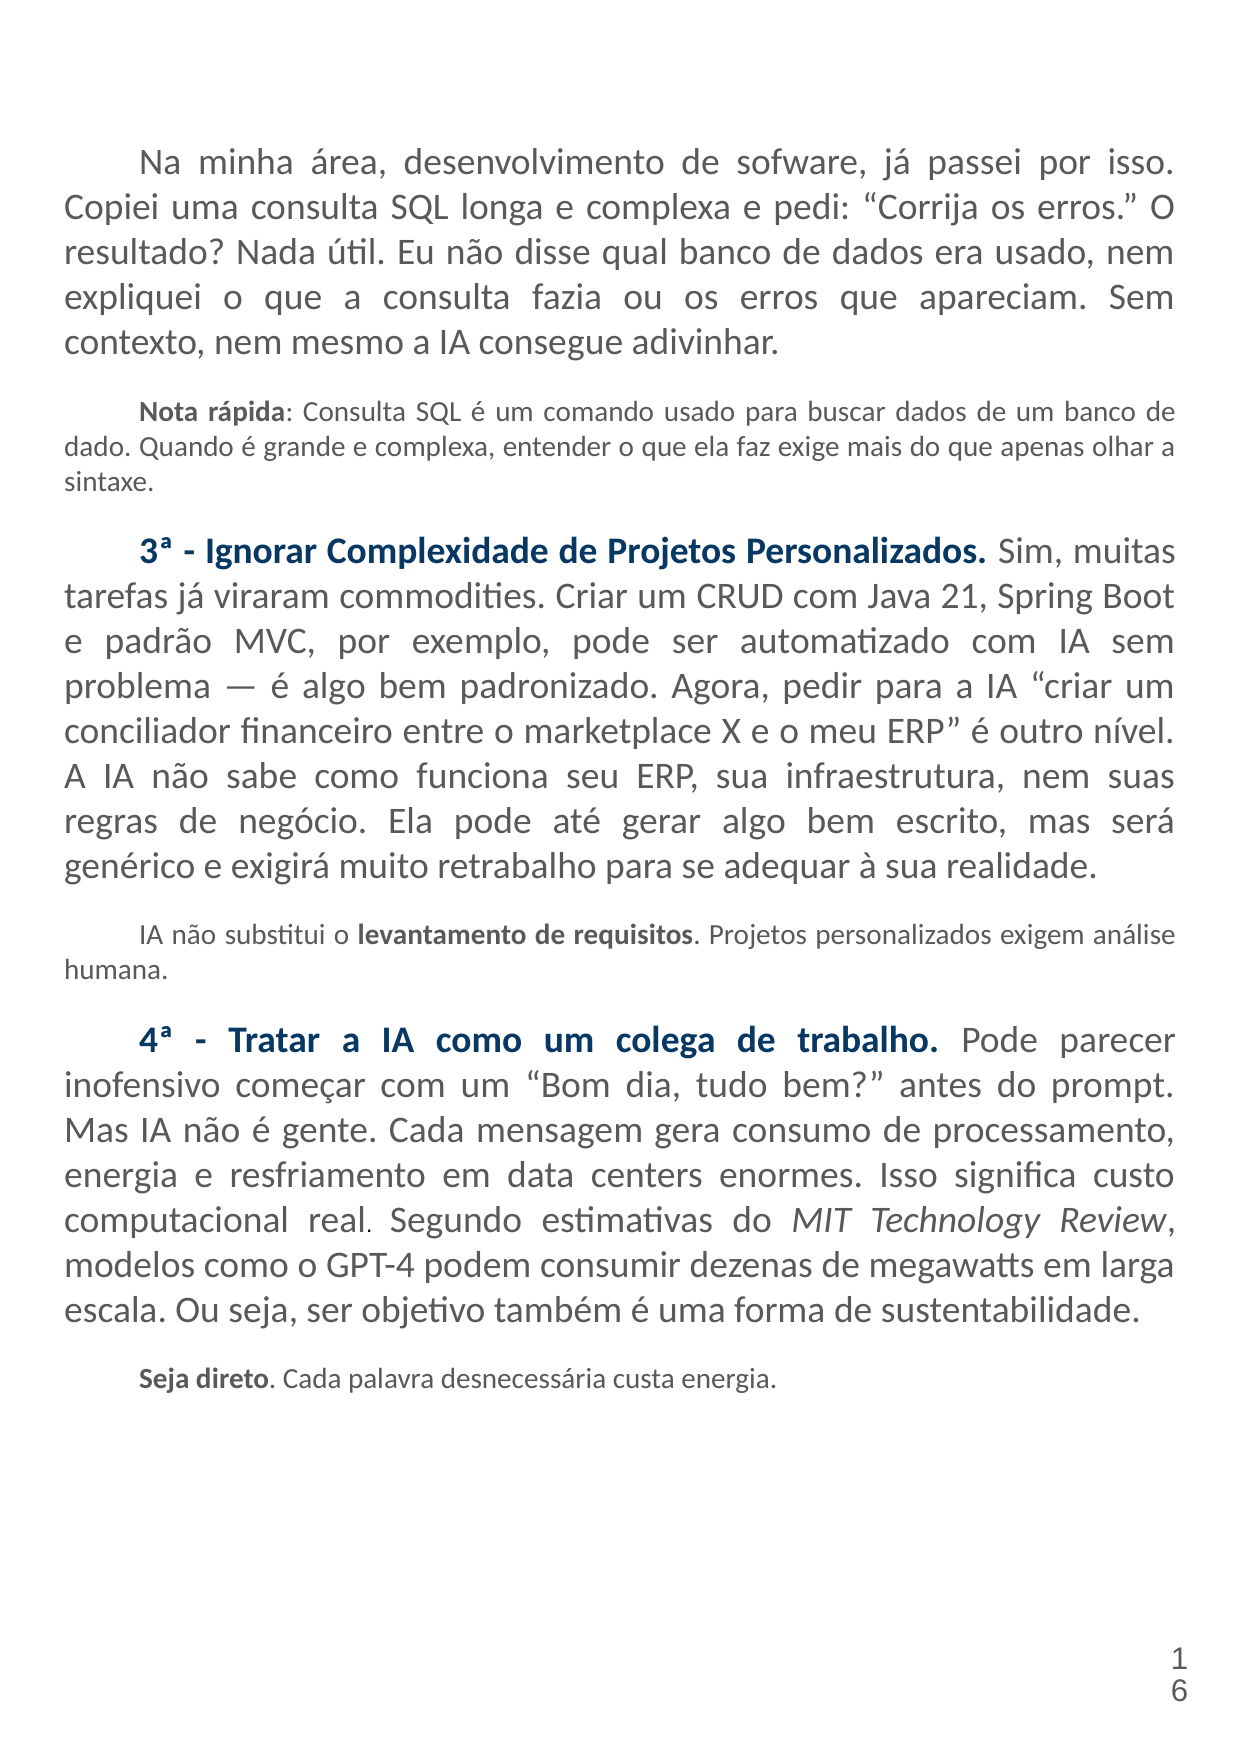

Na minha área, desenvolvimento de sofware, já passei por isso. Copiei uma consulta SQL longa e complexa e pedi: “Corrija os erros.” O resultado? Nada útil. Eu não disse qual banco de dados era usado, nem expliquei o que a consulta fazia ou os erros que apareciam. Sem contexto, nem mesmo a IA consegue adivinhar.
Nota rápida: Consulta SQL é um comando usado para buscar dados de um banco de dado. Quando é grande e complexa, entender o que ela faz exige mais do que apenas olhar a sintaxe.
3ª - Ignorar Complexidade de Projetos Personalizados. Sim, muitas tarefas já viraram commodities. Criar um CRUD com Java 21, Spring Boot e padrão MVC, por exemplo, pode ser automatizado com IA sem problema — é algo bem padronizado. Agora, pedir para a IA “criar um conciliador financeiro entre o marketplace X e o meu ERP” é outro nível. A IA não sabe como funciona seu ERP, sua infraestrutura, nem suas regras de negócio. Ela pode até gerar algo bem escrito, mas será genérico e exigirá muito retrabalho para se adequar à sua realidade.
IA não substitui o levantamento de requisitos. Projetos personalizados exigem análise humana.
4ª - Tratar a IA como um colega de trabalho. Pode parecer inofensivo começar com um “Bom dia, tudo bem?” antes do prompt. Mas IA não é gente. Cada mensagem gera consumo de processamento, energia e resfriamento em data centers enormes. Isso significa custo computacional real. Segundo estimativas do MIT Technology Review, modelos como o GPT-4 podem consumir dezenas de megawatts em larga escala. Ou seja, ser objetivo também é uma forma de sustentabilidade.
Seja direto. Cada palavra desnecessária custa energia.

16